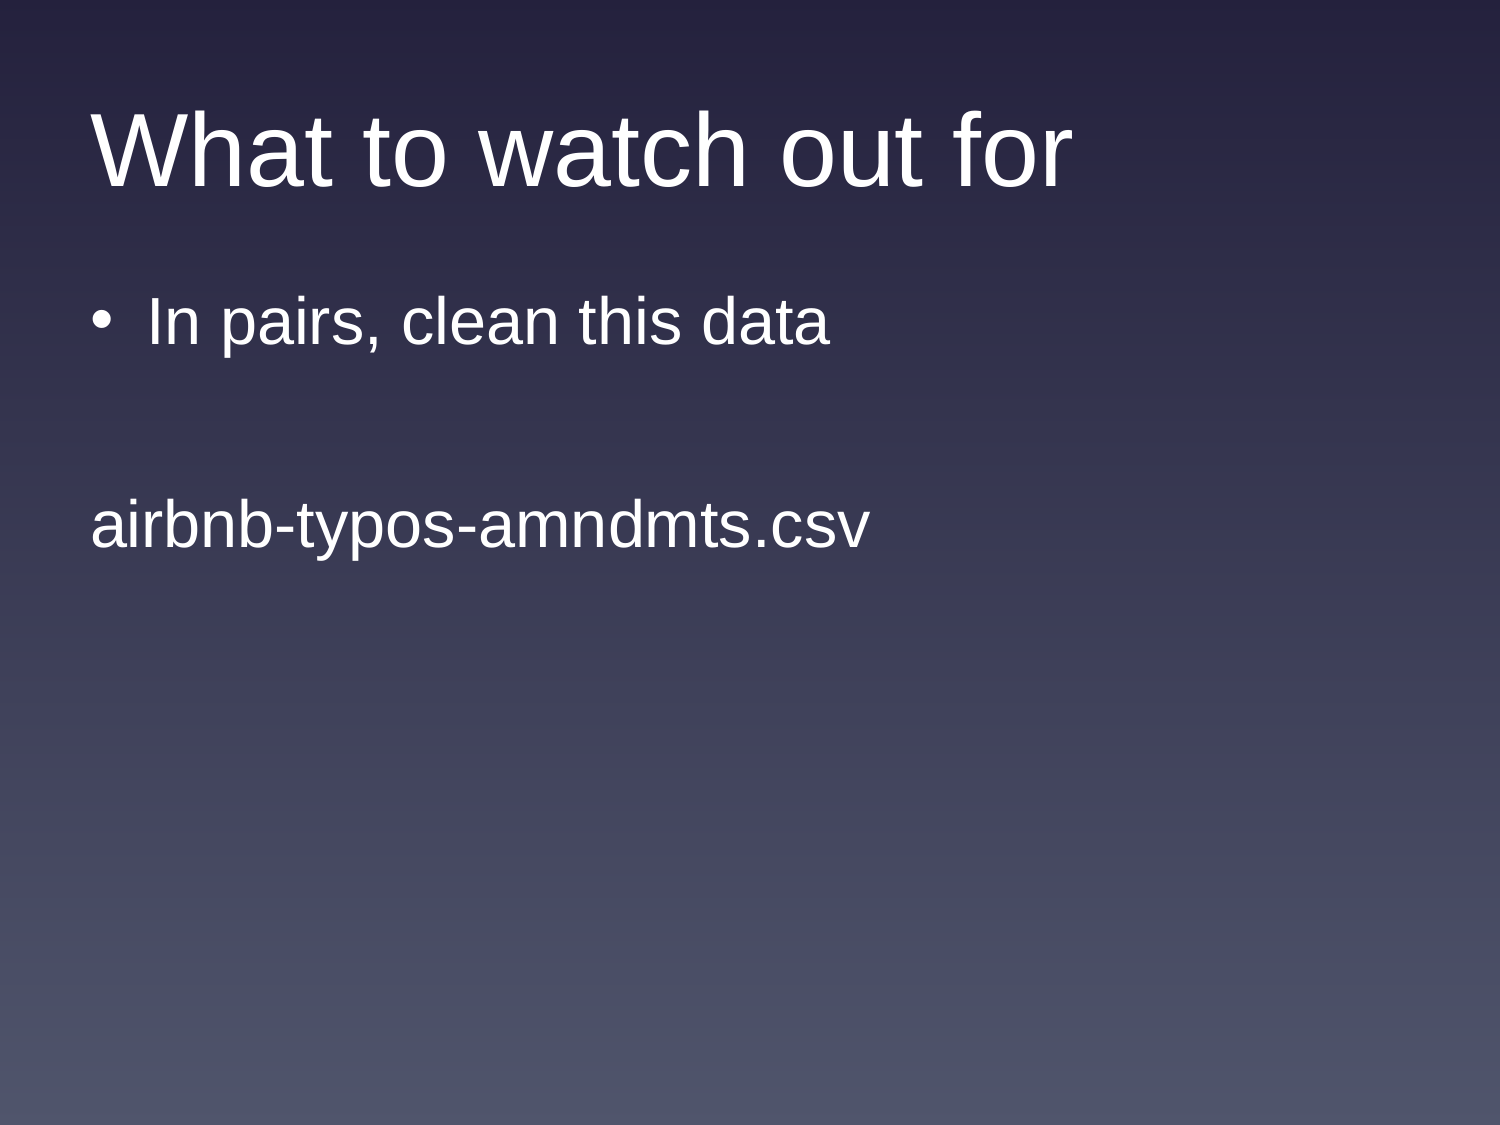

# What to watch out for
In pairs, clean this data

airbnb-typos-amndmts.csv